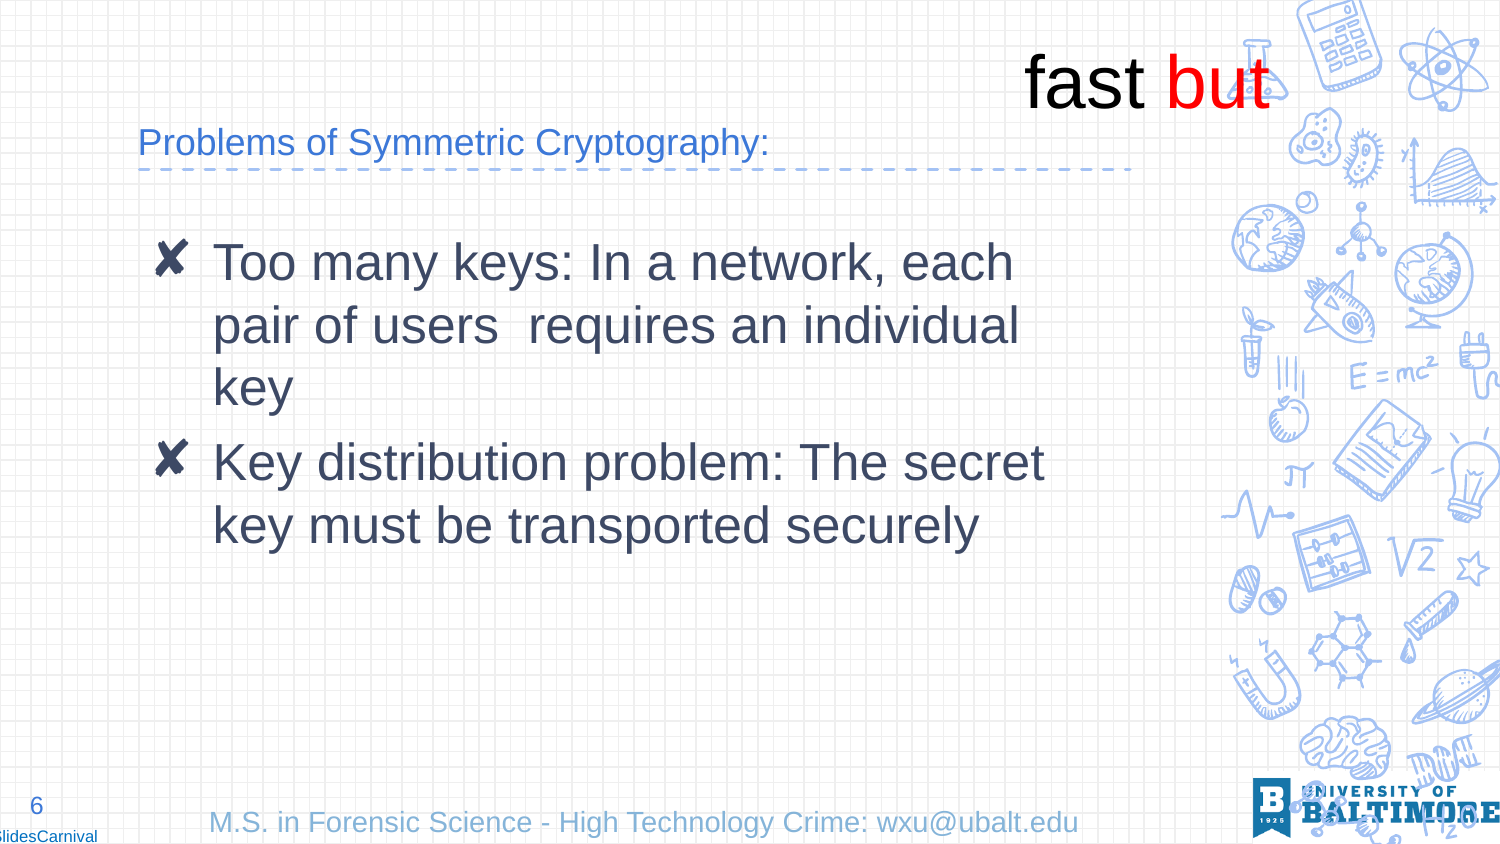

fast but
# Problems of Symmetric Cryptography:
Too many keys: In a network, each pair of users  requires an individual key
Key distribution problem: The secret key must be transported securely
6